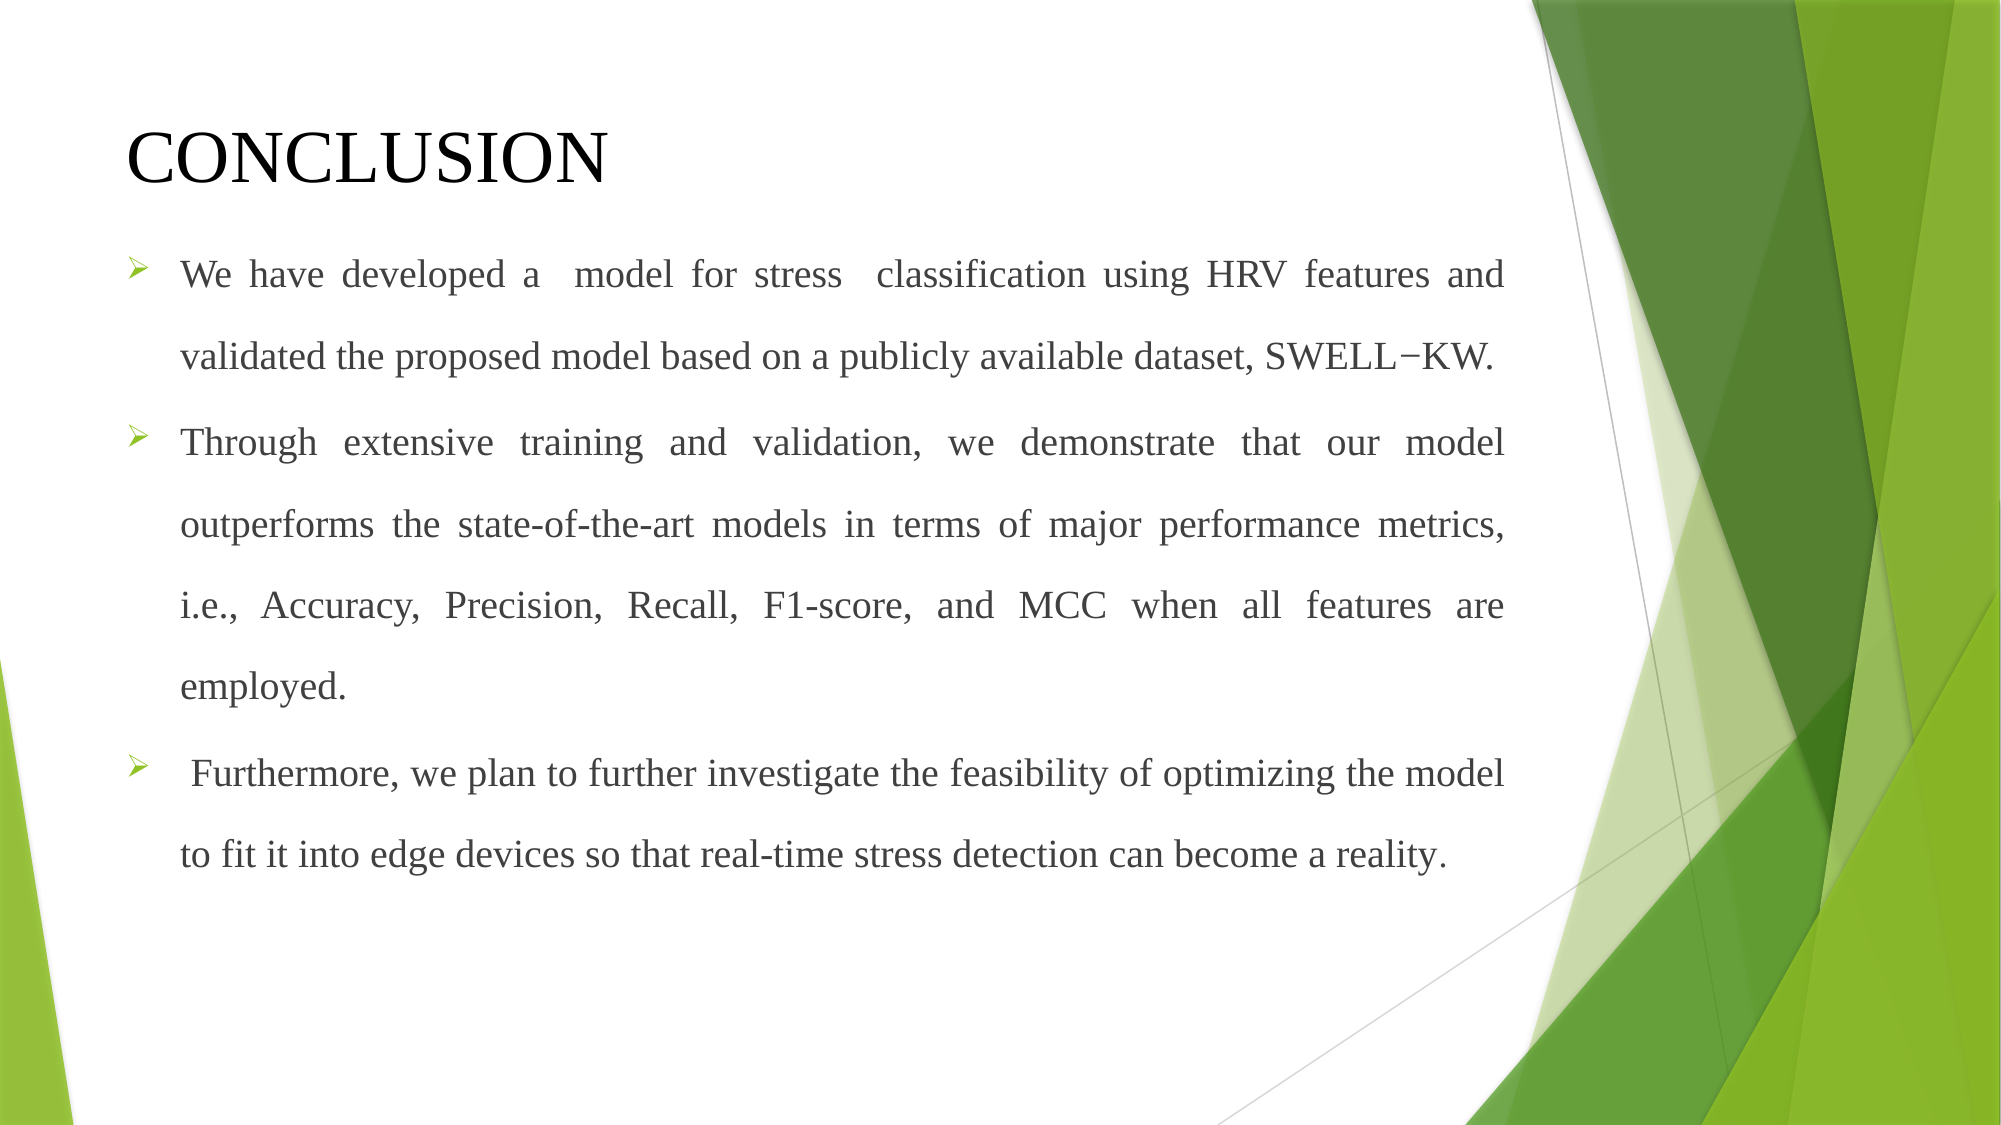

# CONCLUSION
We have developed a  model for stress  classification using HRV features and validated the proposed model based on a publicly available dataset, SWELL−KW.
Through extensive training and validation, we demonstrate that our model outperforms the state-of-the-art models in terms of major performance metrics, i.e., Accuracy, Precision, Recall, F1-score, and MCC when all features are employed.
 Furthermore, we plan to further investigate the feasibility of optimizing the model to fit it into edge devices so that real-time stress detection can become a reality.